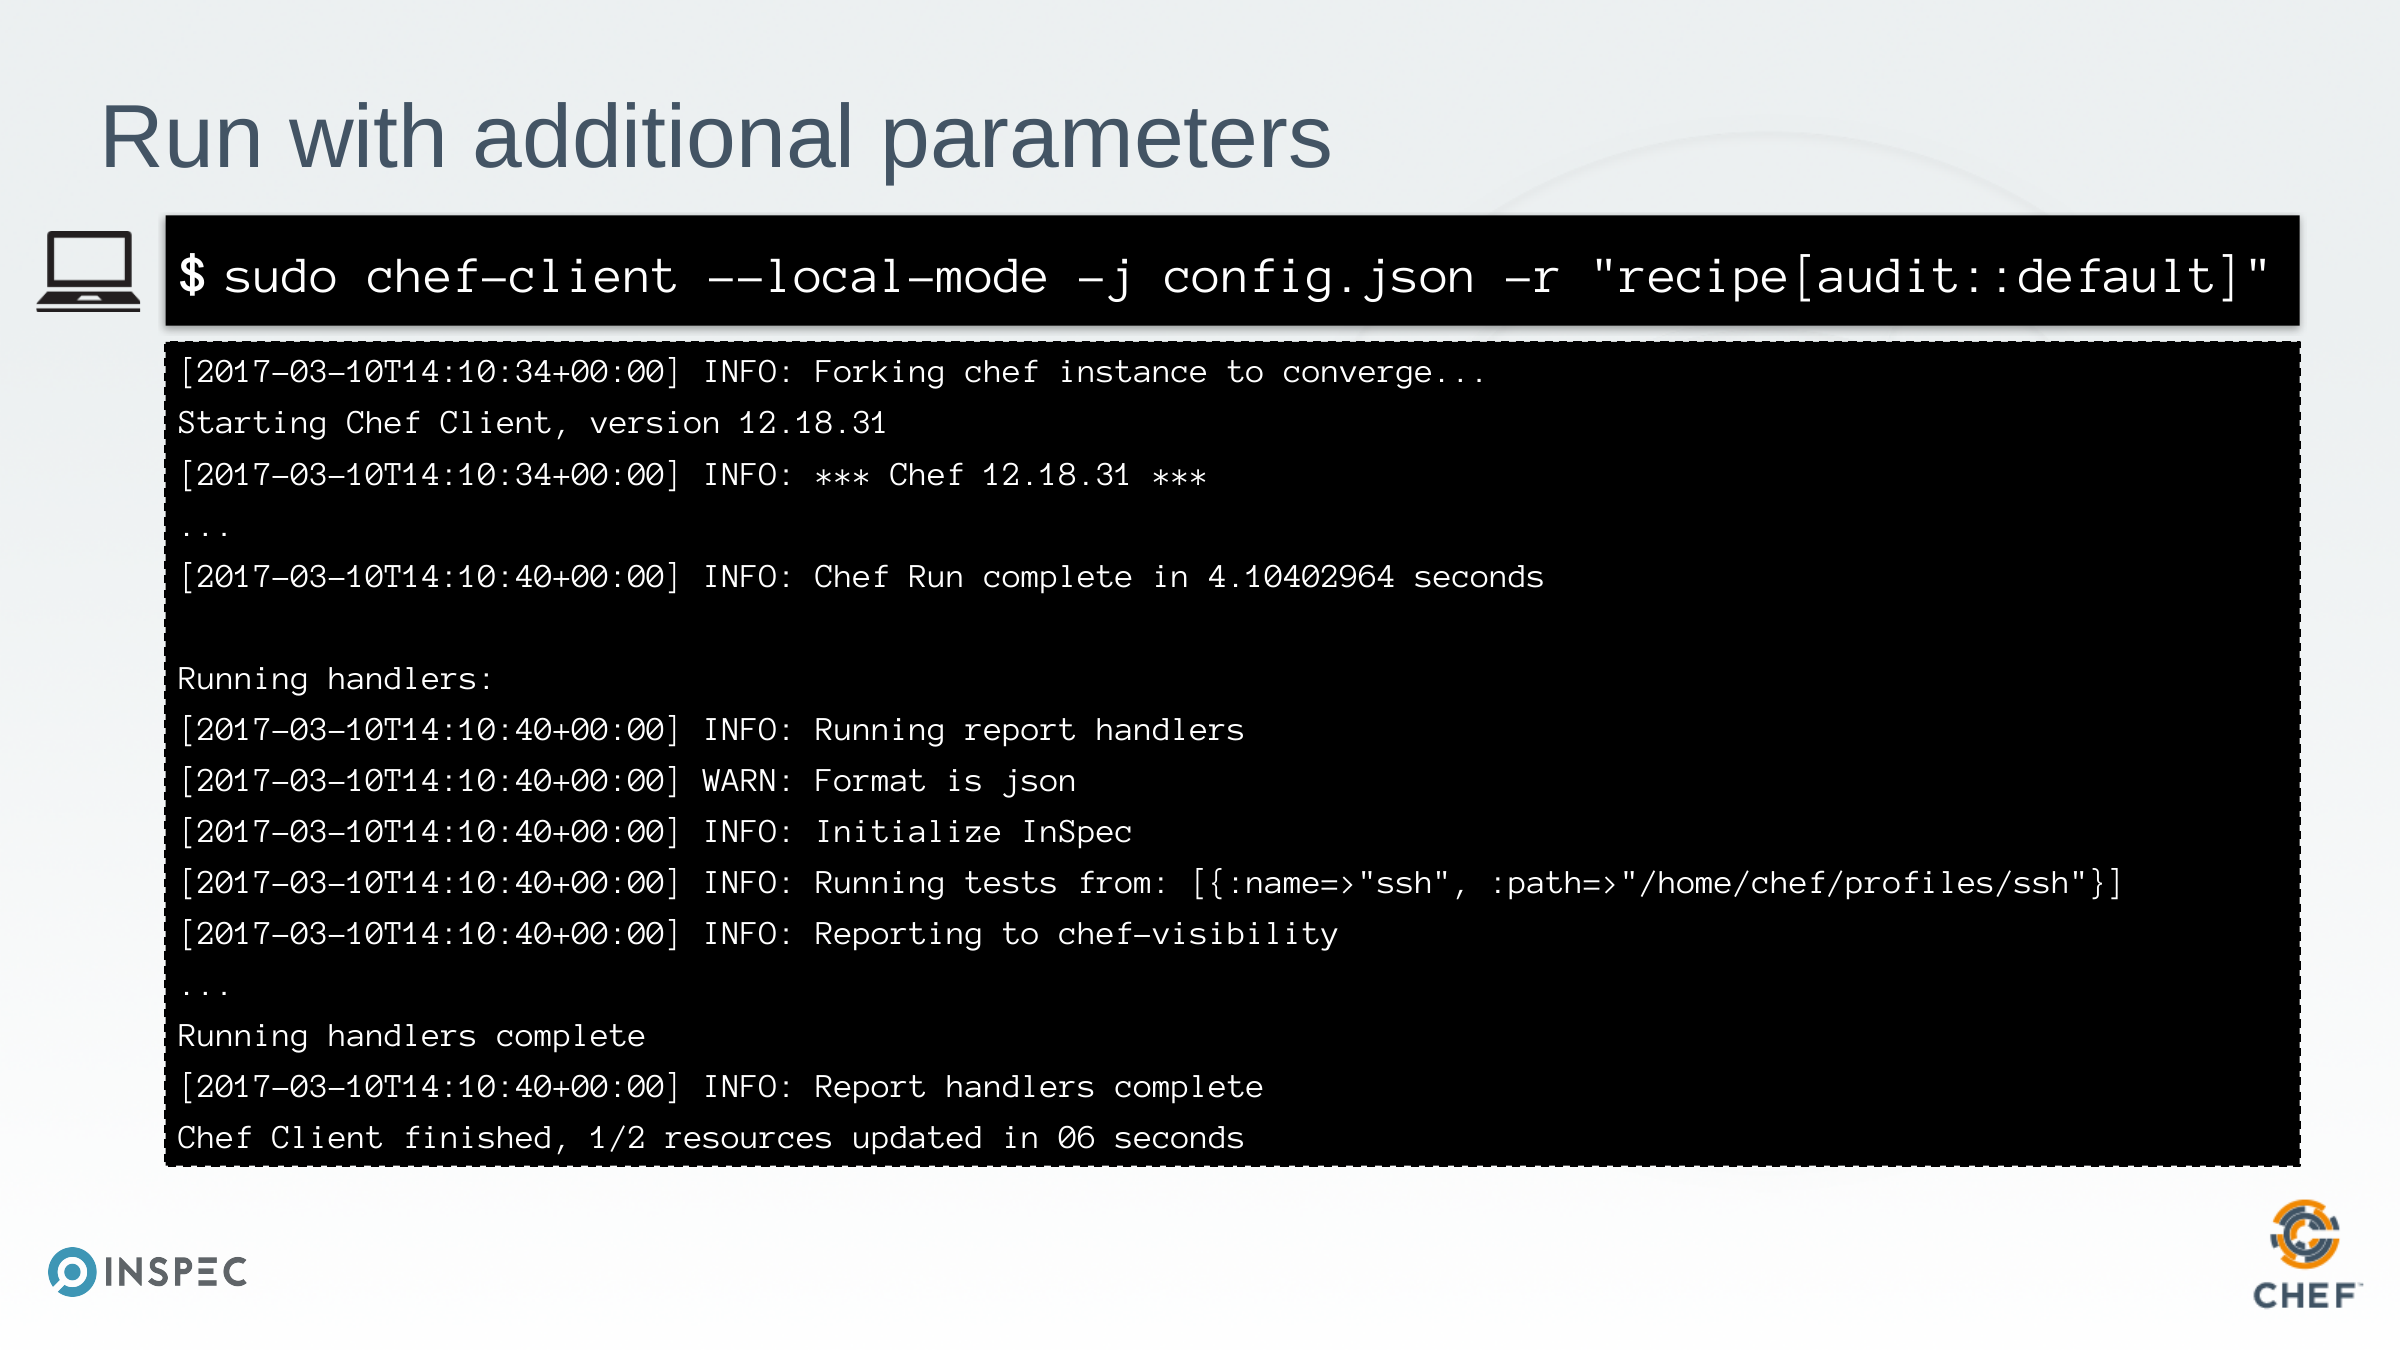

# Run with additional parameters
sudo chef-client --local-mode -j config.json -r "recipe[audit::default]"
[2017-03-10T14:10:34+00:00] INFO: Forking chef instance to converge...
Starting Chef Client, version 12.18.31
[2017-03-10T14:10:34+00:00] INFO: *** Chef 12.18.31 ***
...
[2017-03-10T14:10:40+00:00] INFO: Chef Run complete in 4.10402964 seconds

Running handlers:
[2017-03-10T14:10:40+00:00] INFO: Running report handlers
[2017-03-10T14:10:40+00:00] WARN: Format is json
[2017-03-10T14:10:40+00:00] INFO: Initialize InSpec
[2017-03-10T14:10:40+00:00] INFO: Running tests from: [{:name=>"ssh", :path=>"/home/chef/profiles/ssh"}]
[2017-03-10T14:10:40+00:00] INFO: Reporting to chef-visibility
...
Running handlers complete
[2017-03-10T14:10:40+00:00] INFO: Report handlers complete
Chef Client finished, 1/2 resources updated in 06 seconds